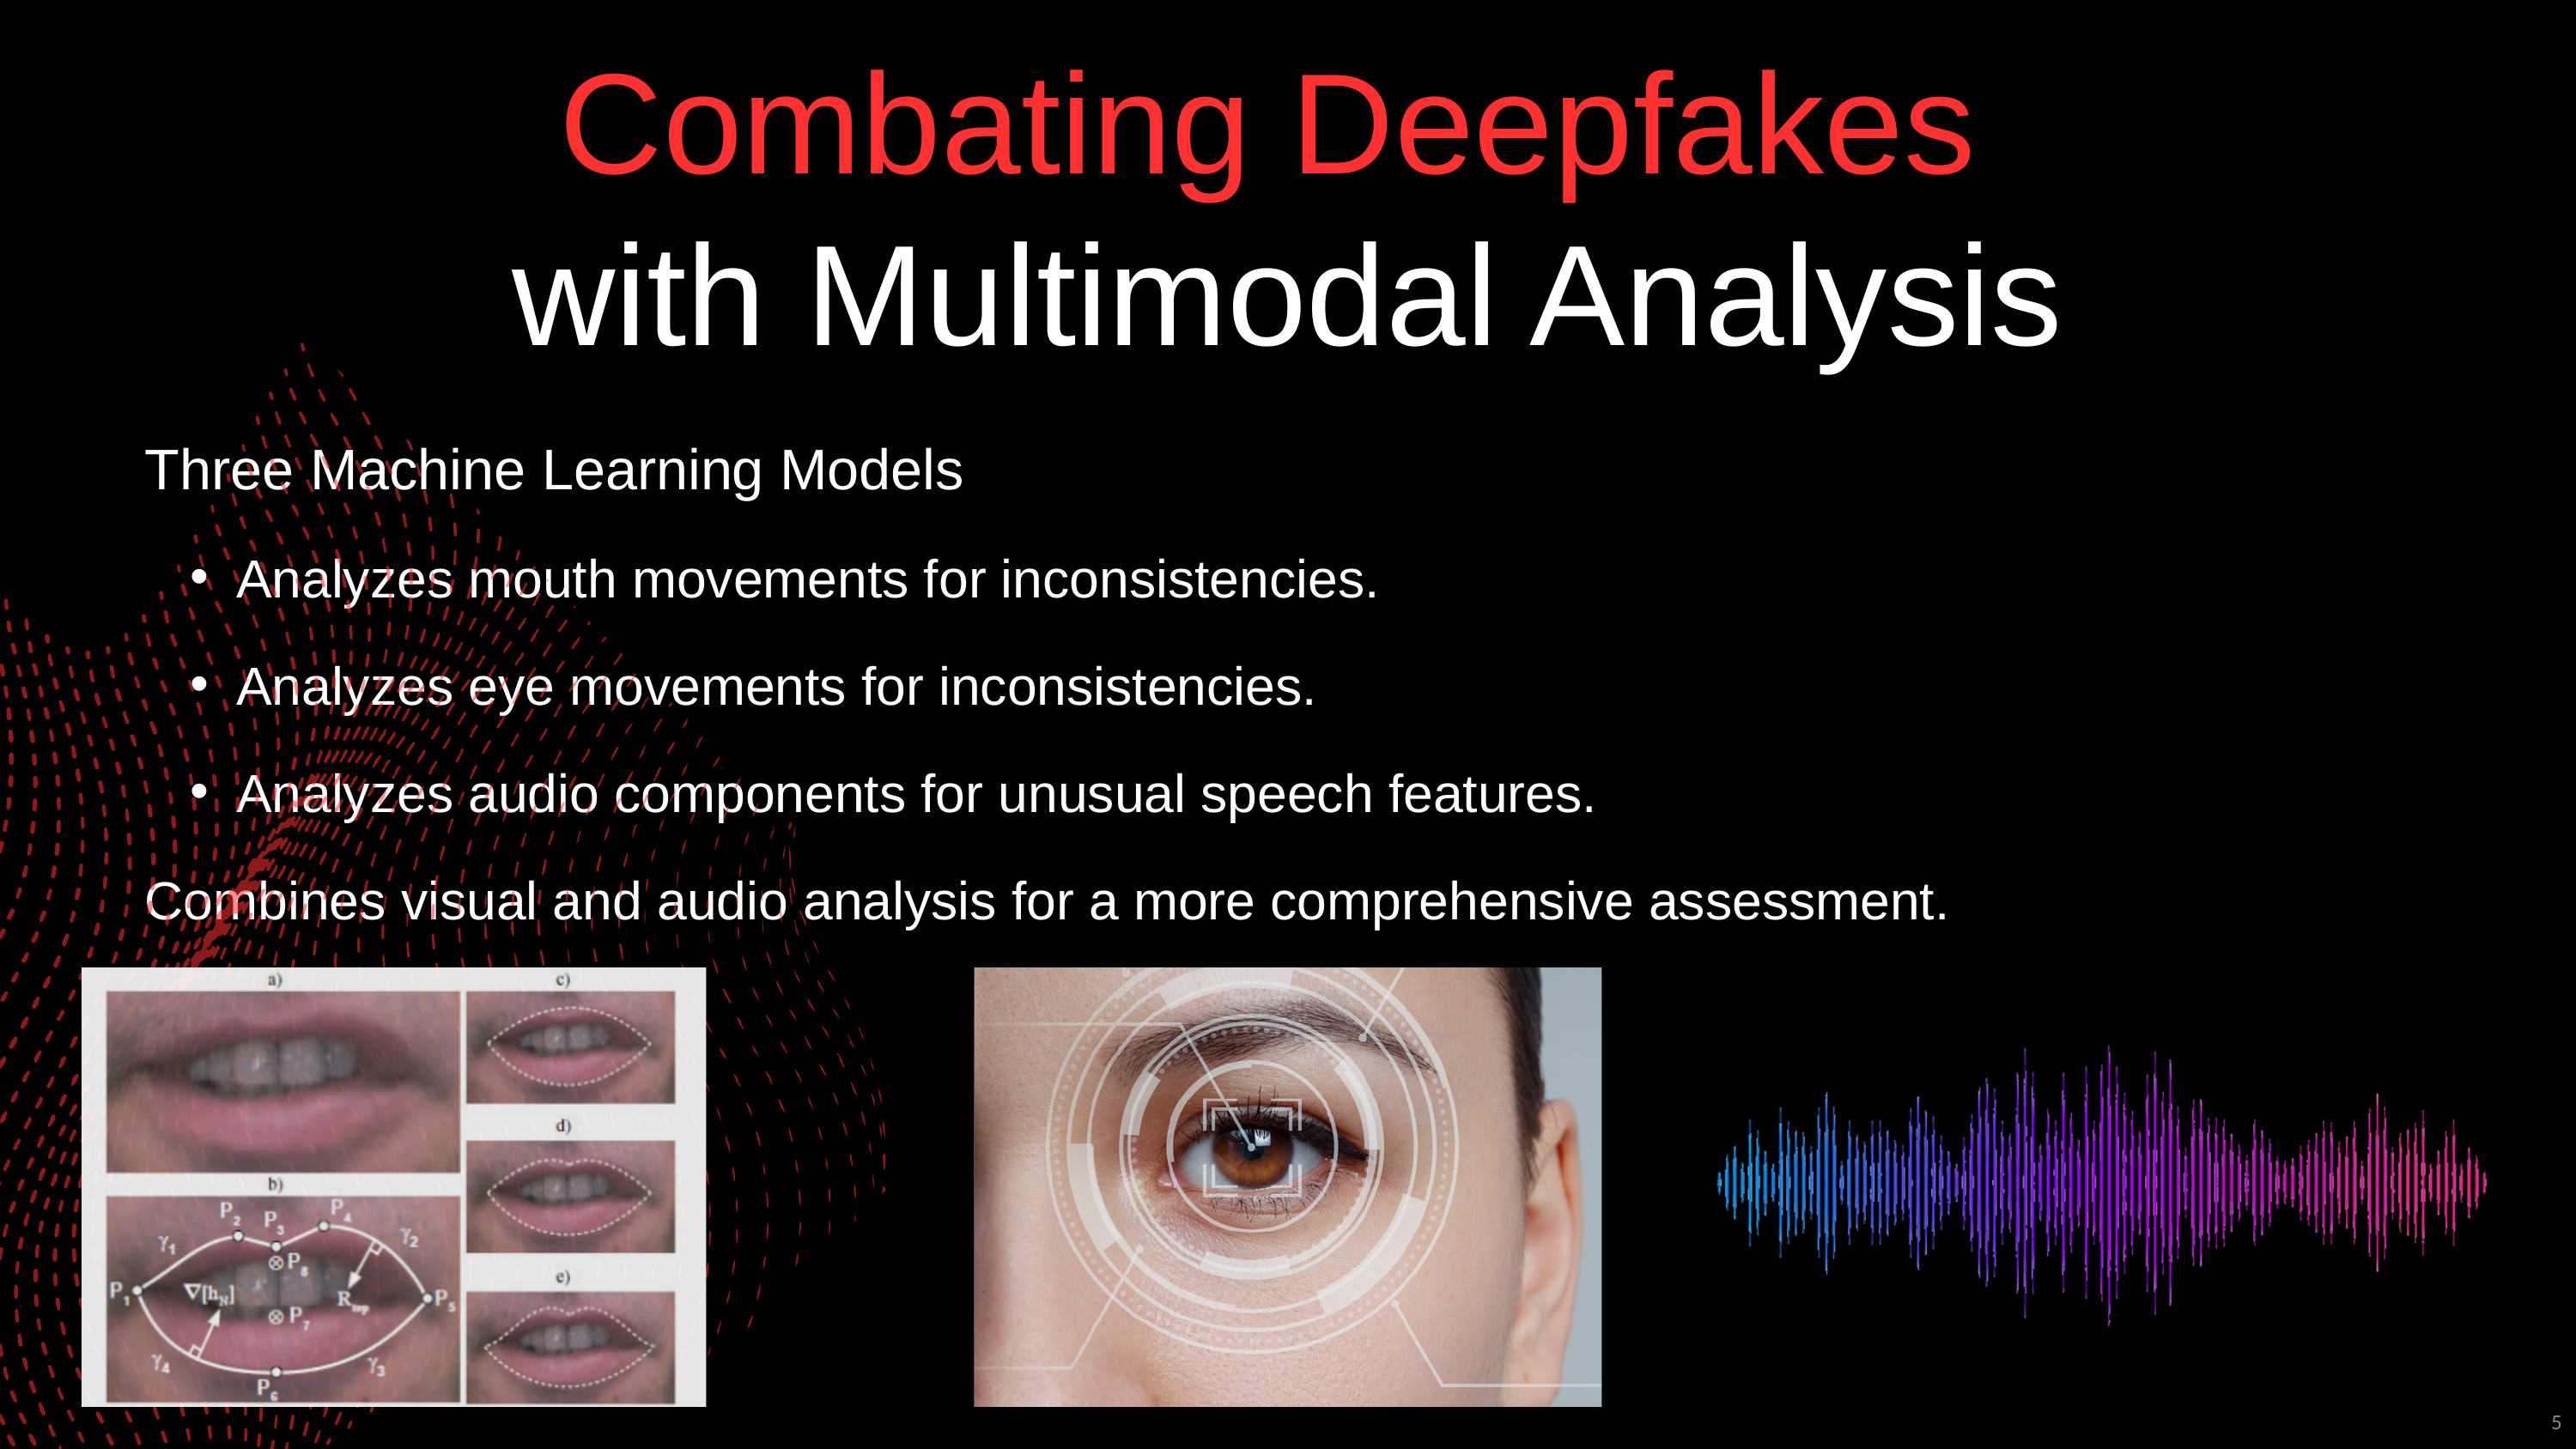

Combating Deepfakes
with Multimodal Analysis

Three Machine Learning Models
Analyzes mouth movements for inconsistencies.
Analyzes eye movements for inconsistencies.
Analyzes audio components for unusual speech features.
Combines visual and audio analysis for a more comprehensive assessment.

5